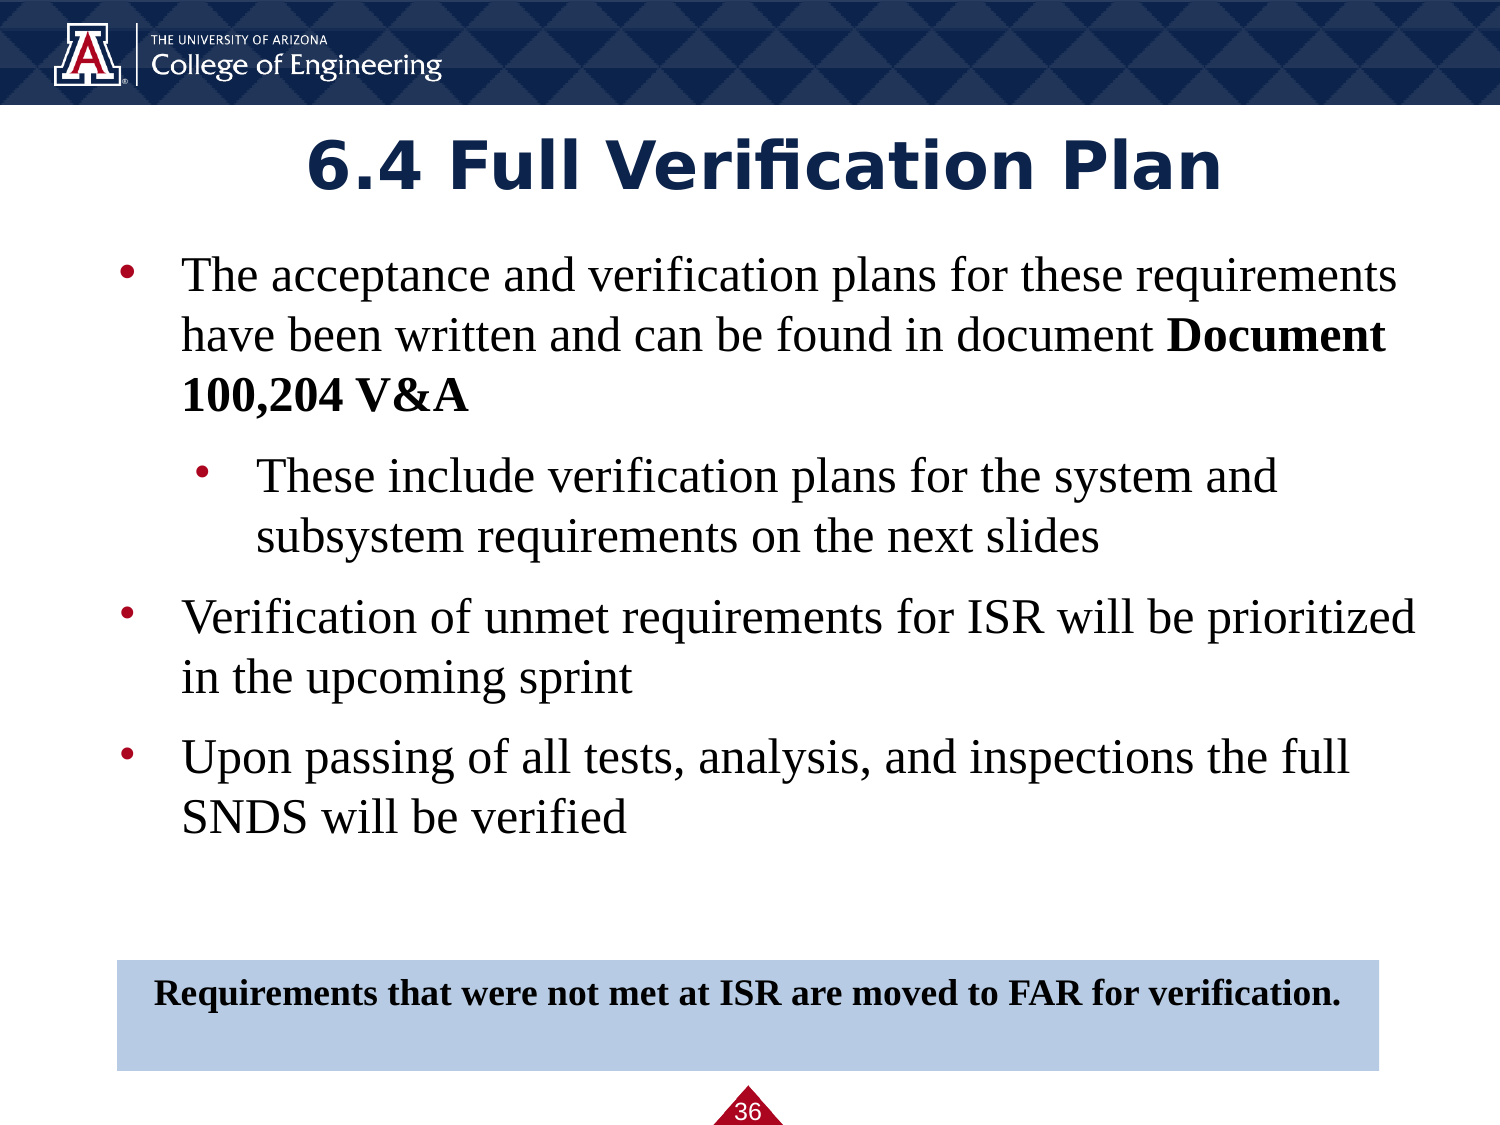

# 6.4 Full Verification Plan
The acceptance and verification plans for these requirements have been written and can be found in document Document 100,204 V&A
These include verification plans for the system and subsystem requirements on the next slides
Verification of unmet requirements for ISR will be prioritized in the upcoming sprint
Upon passing of all tests, analysis, and inspections the full SNDS will be verified

Requirements that were not met at ISR are moved to FAR for verification.
36